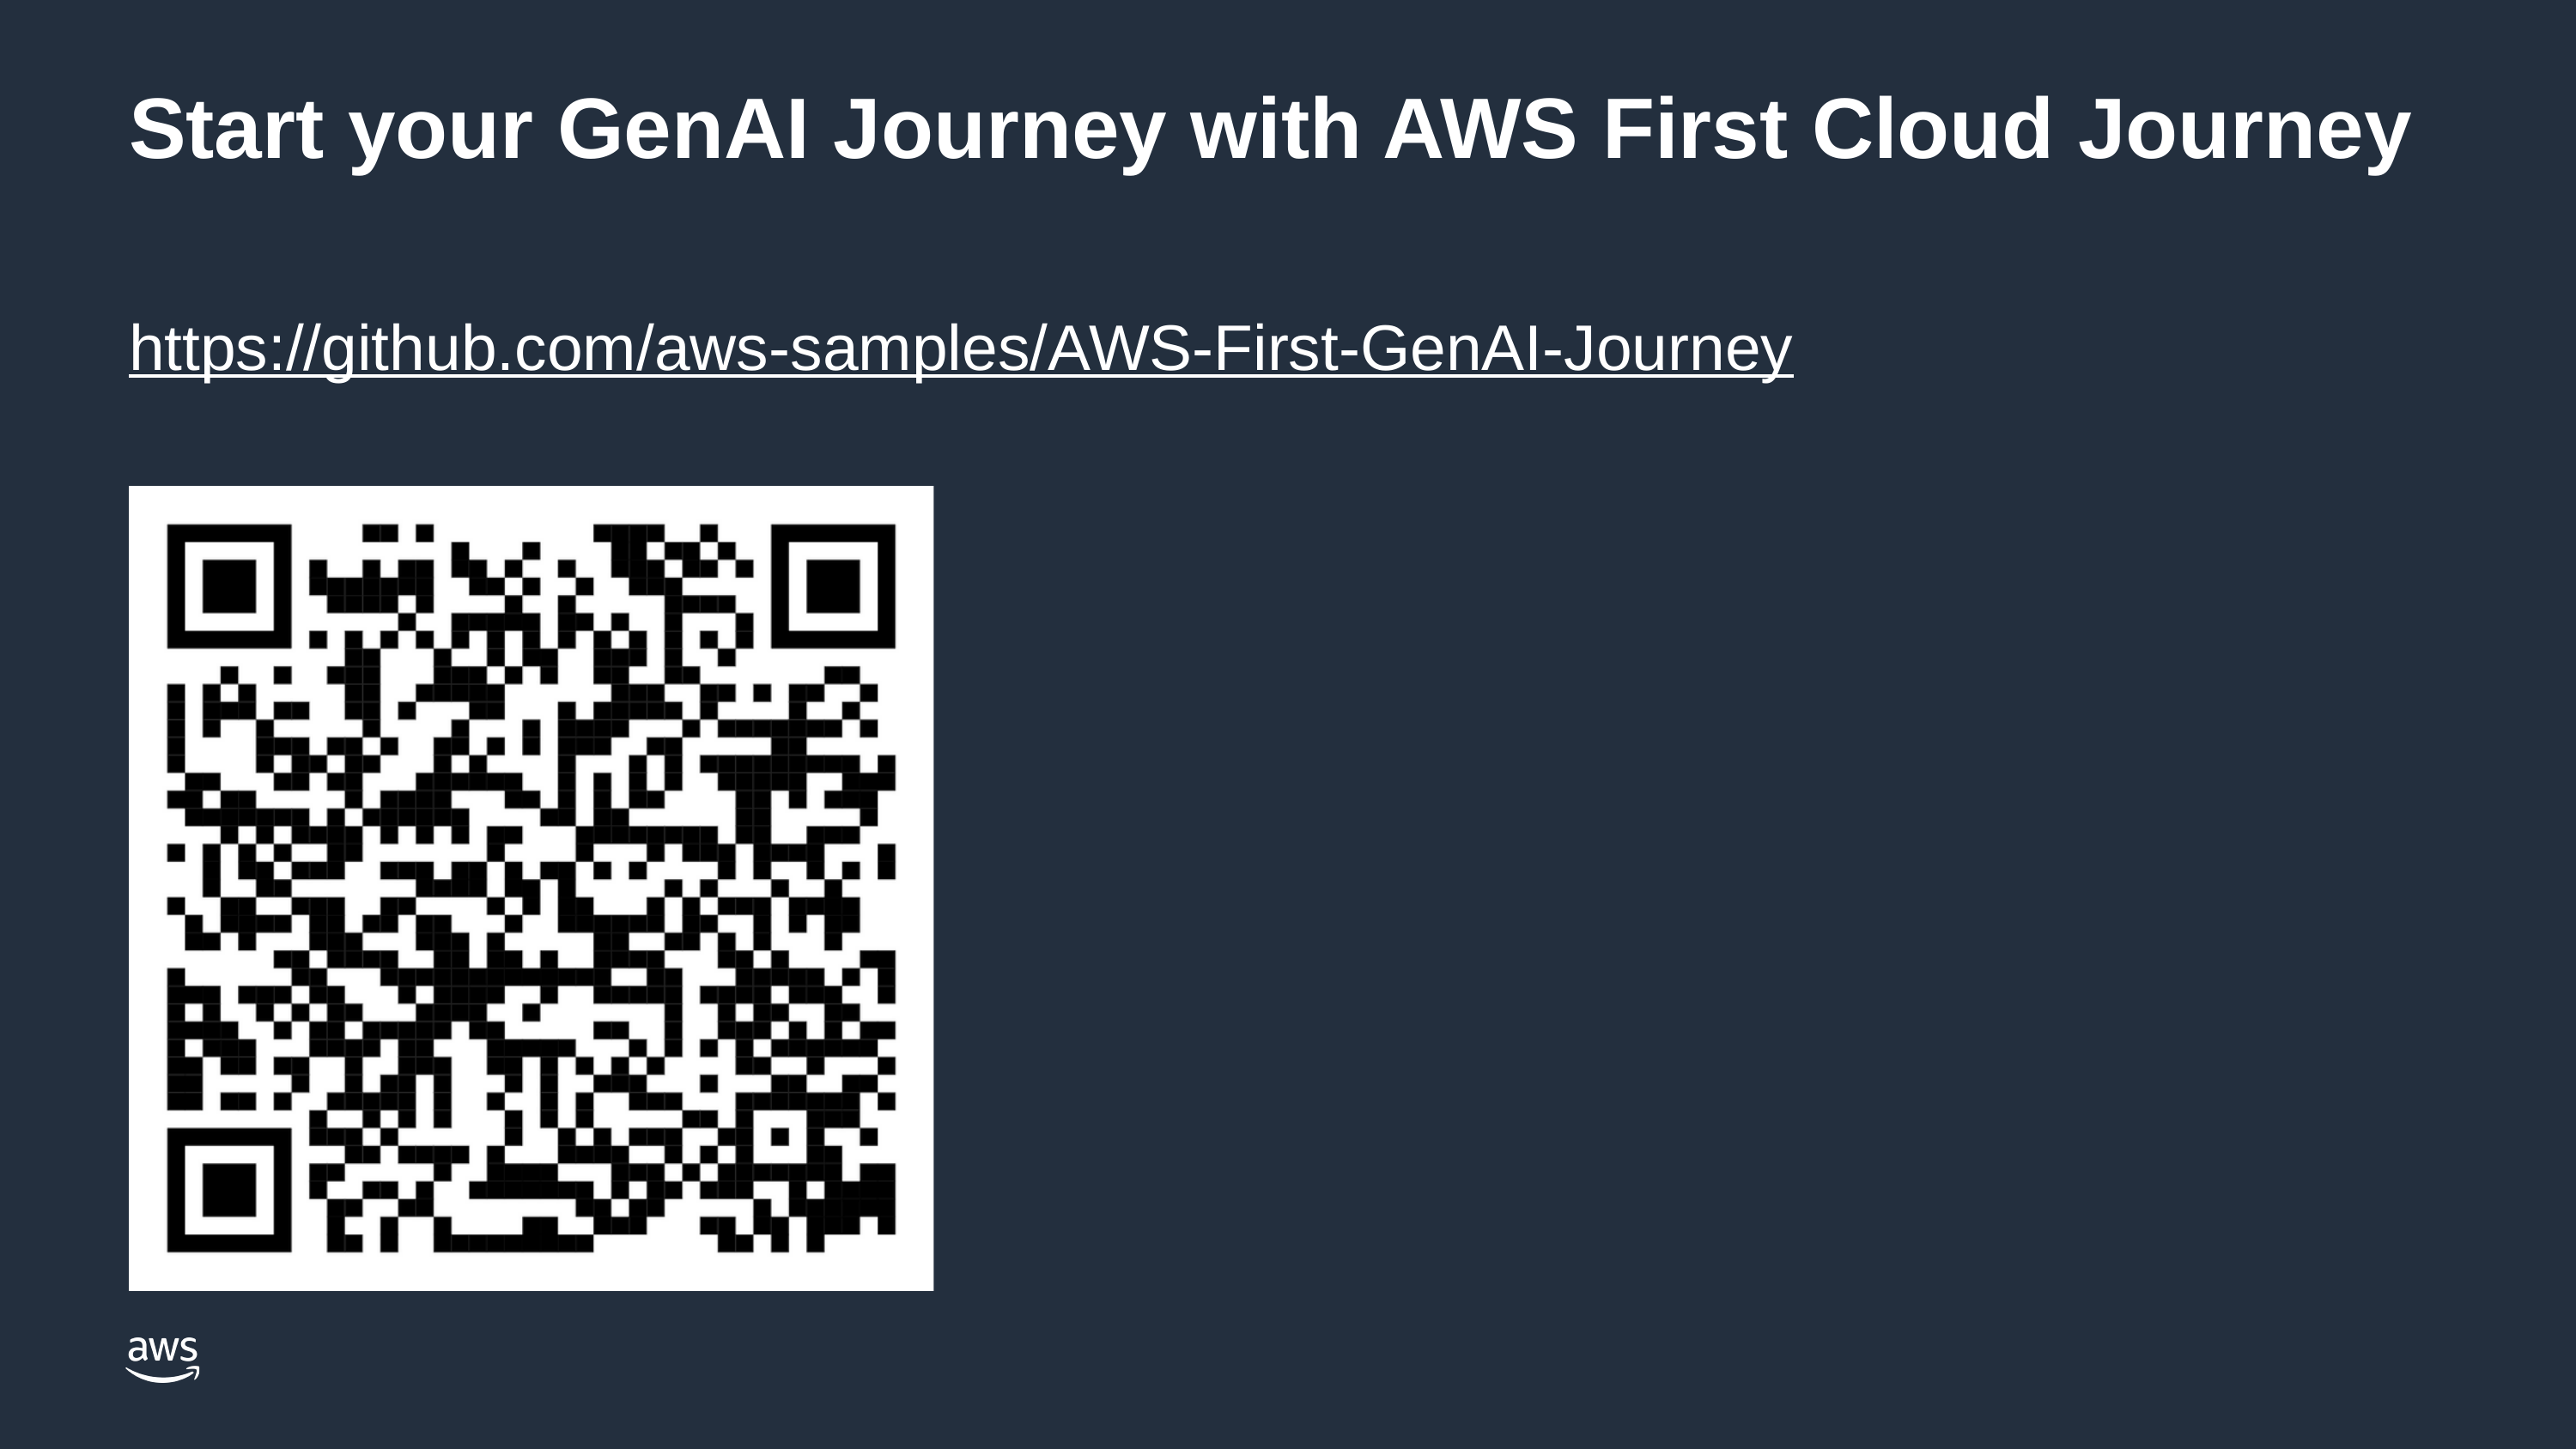

Start your GenAI Journey with AWS First Cloud Journey

https://github.com/aws-samples/AWS-First-GenAI-Journey